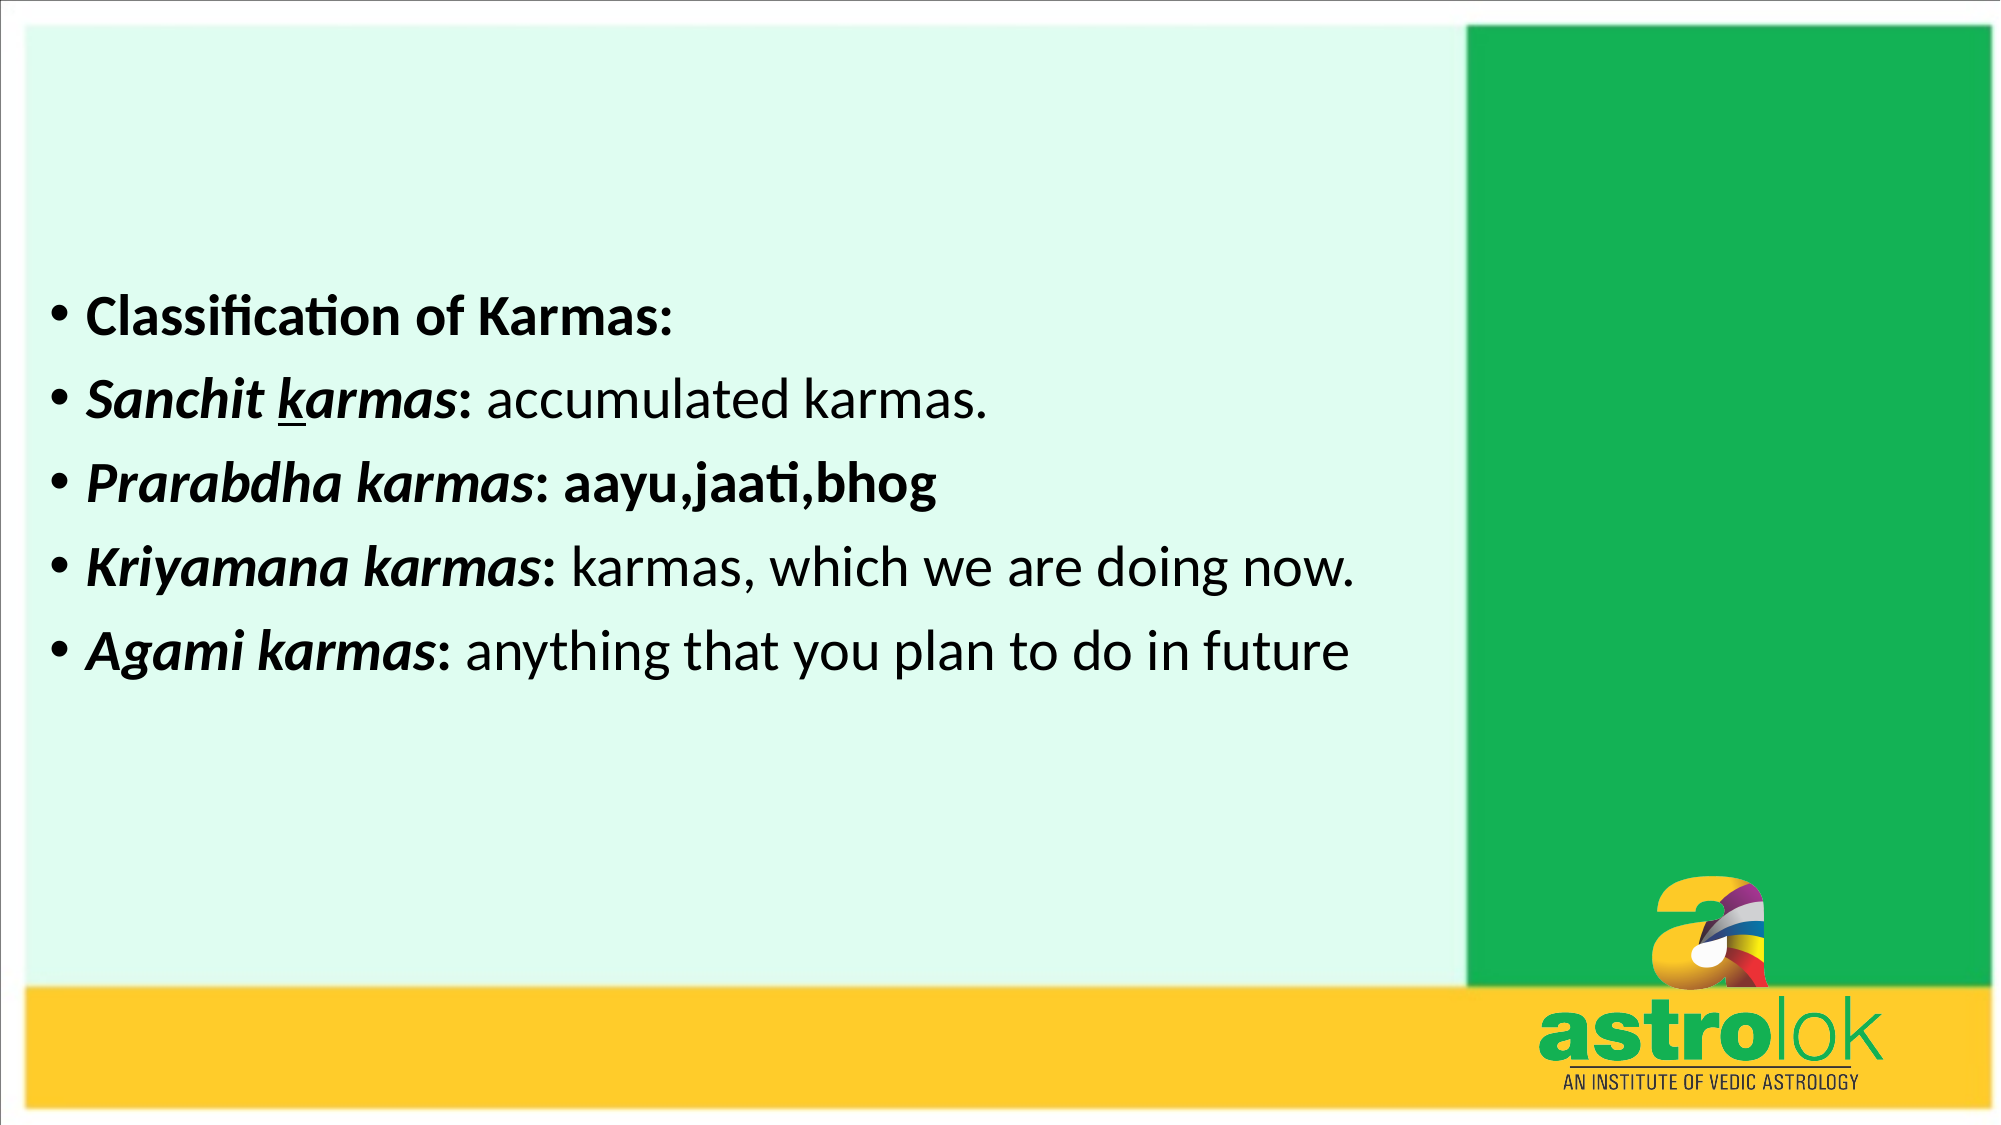

#
Classification of Karmas:
Sanchit karmas: accumulated karmas.
Prarabdha karmas: aayu,jaati,bhog
Kriyamana karmas: karmas, which we are doing now.
Agami karmas: anything that you plan to do in future